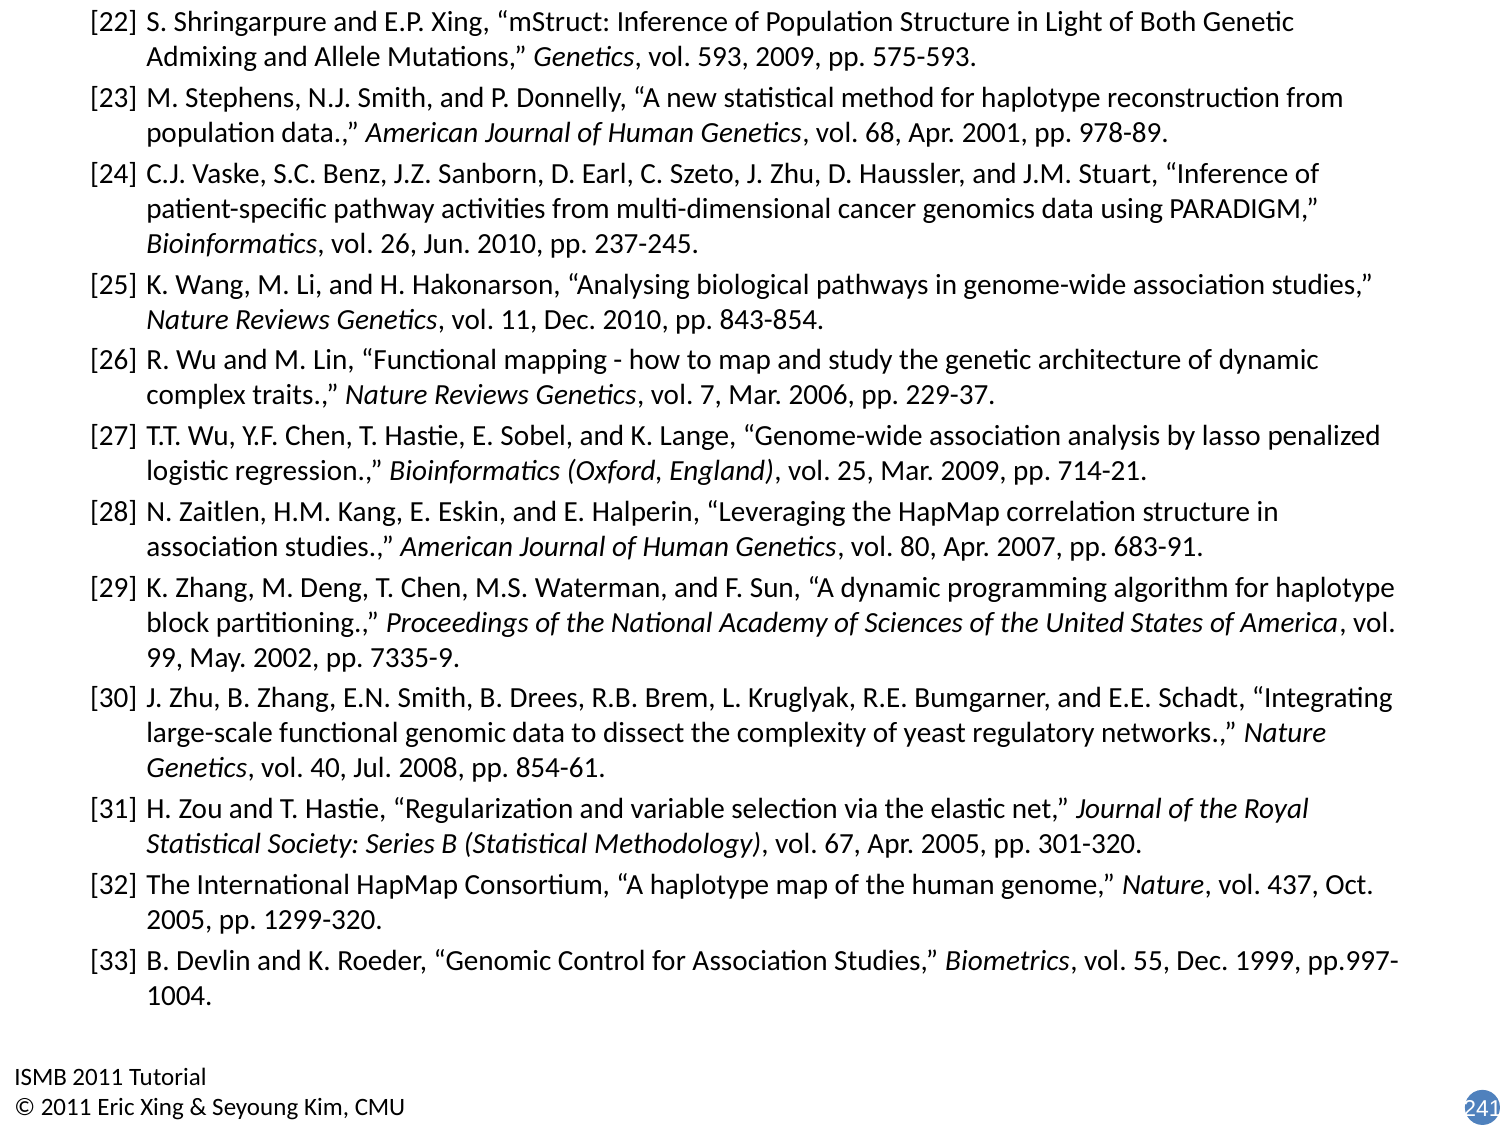

[22]	S. Shringarpure and E.P. Xing, “mStruct: Inference of Population Structure in Light of Both Genetic Admixing and Allele Mutations,” Genetics, vol. 593, 2009, pp. 575-593.
[23]	M. Stephens, N.J. Smith, and P. Donnelly, “A new statistical method for haplotype reconstruction from population data.,” American Journal of Human Genetics, vol. 68, Apr. 2001, pp. 978-89.
[24]	C.J. Vaske, S.C. Benz, J.Z. Sanborn, D. Earl, C. Szeto, J. Zhu, D. Haussler, and J.M. Stuart, “Inference of patient-specific pathway activities from multi-dimensional cancer genomics data using PARADIGM,” Bioinformatics, vol. 26, Jun. 2010, pp. 237-245.
[25]	K. Wang, M. Li, and H. Hakonarson, “Analysing biological pathways in genome-wide association studies,” Nature Reviews Genetics, vol. 11, Dec. 2010, pp. 843-854.
[26]	R. Wu and M. Lin, “Functional mapping - how to map and study the genetic architecture of dynamic complex traits.,” Nature Reviews Genetics, vol. 7, Mar. 2006, pp. 229-37.
[27]	T.T. Wu, Y.F. Chen, T. Hastie, E. Sobel, and K. Lange, “Genome-wide association analysis by lasso penalized logistic regression.,” Bioinformatics (Oxford, England), vol. 25, Mar. 2009, pp. 714-21.
[28]	N. Zaitlen, H.M. Kang, E. Eskin, and E. Halperin, “Leveraging the HapMap correlation structure in association studies.,” American Journal of Human Genetics, vol. 80, Apr. 2007, pp. 683-91.
[29]	K. Zhang, M. Deng, T. Chen, M.S. Waterman, and F. Sun, “A dynamic programming algorithm for haplotype block partitioning.,” Proceedings of the National Academy of Sciences of the United States of America, vol. 99, May. 2002, pp. 7335-9.
[30]	J. Zhu, B. Zhang, E.N. Smith, B. Drees, R.B. Brem, L. Kruglyak, R.E. Bumgarner, and E.E. Schadt, “Integrating large-scale functional genomic data to dissect the complexity of yeast regulatory networks.,” Nature Genetics, vol. 40, Jul. 2008, pp. 854-61.
[31]	H. Zou and T. Hastie, “Regularization and variable selection via the elastic net,” Journal of the Royal Statistical Society: Series B (Statistical Methodology), vol. 67, Apr. 2005, pp. 301-320.
[32]	The International HapMap Consortium, “A haplotype map of the human genome,” Nature, vol. 437, Oct. 2005, pp. 1299-320.
[33]	B. Devlin and K. Roeder, “Genomic Control for Association Studies,” Biometrics, vol. 55, Dec. 1999, pp.997-1004.